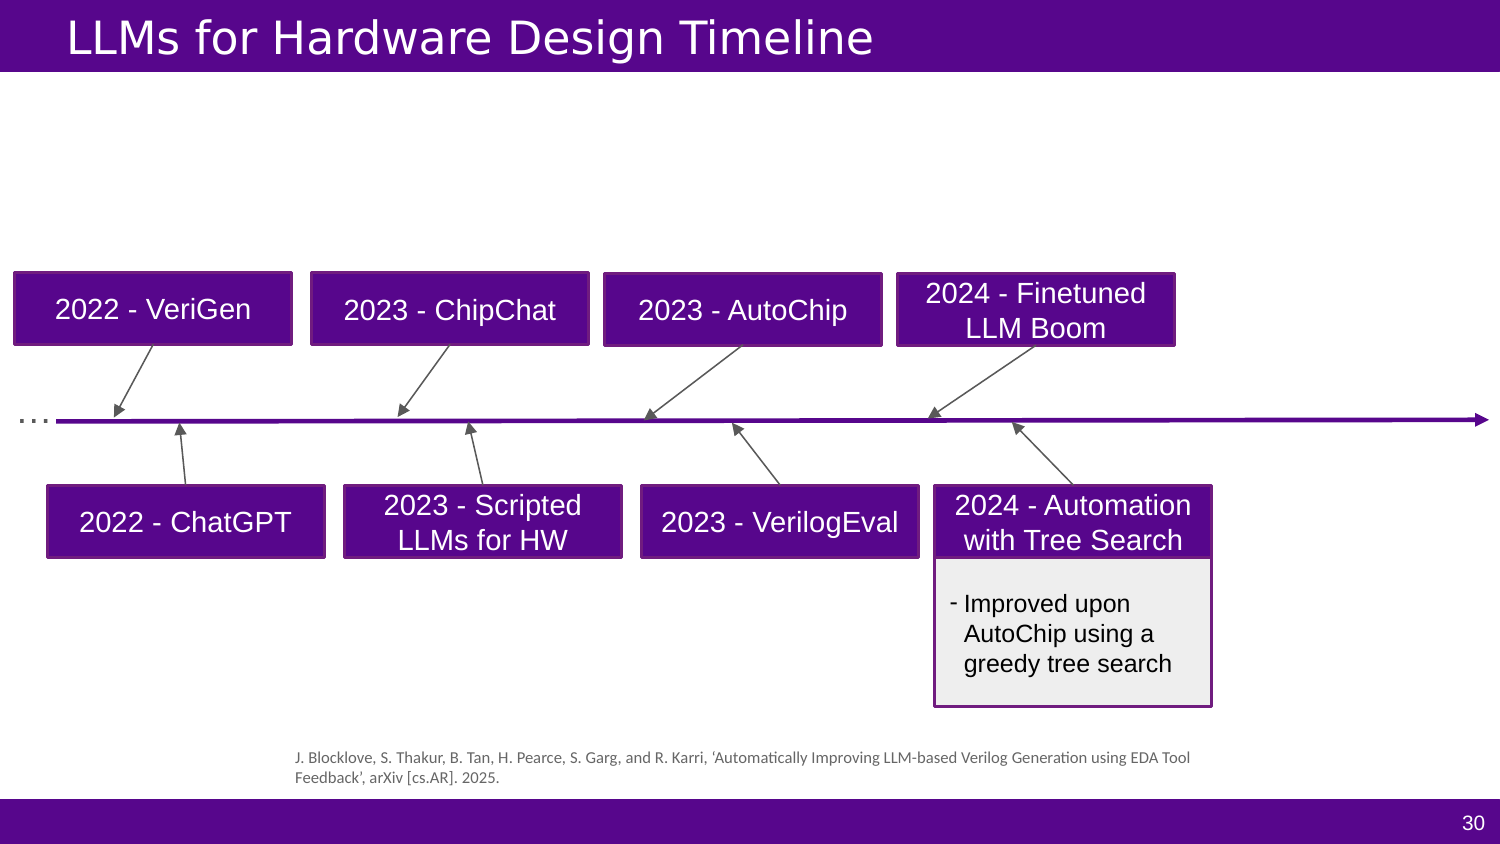

# LLMs for Hardware Design Timeline
2022 - VeriGen
2023 - ChipChat
2023 - AutoChip
2024 - Finetuned LLM Boom
…
2022 - ChatGPT
2023 - Scripted LLMs for HW
2023 - VerilogEval
2024 - Automation with Tree Search
Improved upon AutoChip using a greedy tree search
J. Blocklove, S. Thakur, B. Tan, H. Pearce, S. Garg, and R. Karri, ‘Automatically Improving LLM-based Verilog Generation using EDA Tool Feedback’, arXiv [cs.AR]. 2025.
30